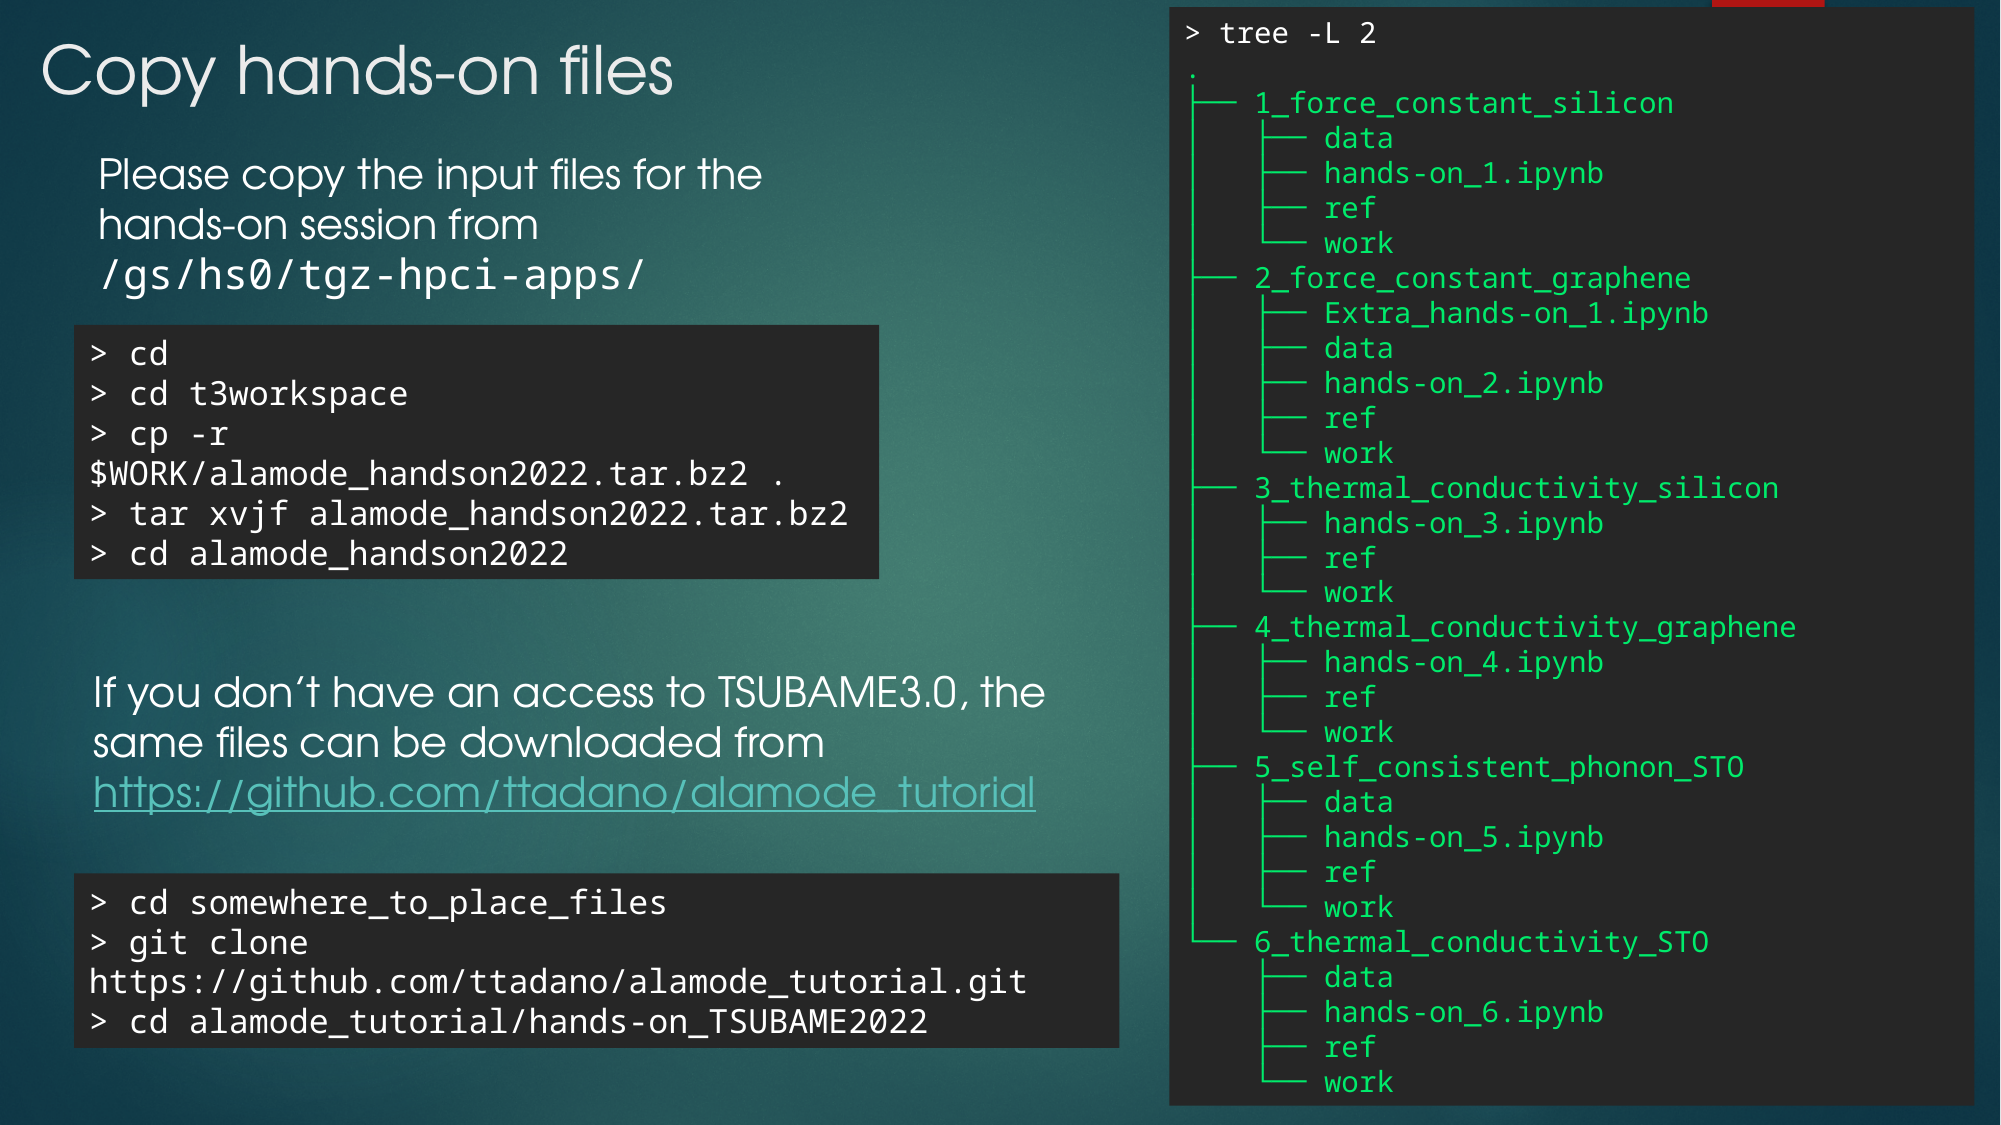

> tree -L 2
.
├── 1_force_constant_silicon
│   ├── data
│   ├── hands-on_1.ipynb
│   ├── ref
│   └── work
├── 2_force_constant_graphene
│   ├── Extra_hands-on_1.ipynb
│   ├── data
│   ├── hands-on_2.ipynb
│   ├── ref
│   └── work
├── 3_thermal_conductivity_silicon
│   ├── hands-on_3.ipynb
│   ├── ref
│   └── work
├── 4_thermal_conductivity_graphene
│   ├── hands-on_4.ipynb
│   ├── ref
│   └── work
├── 5_self_consistent_phonon_STO
│   ├── data
│   ├── hands-on_5.ipynb
│   ├── ref
│   └── work
└── 6_thermal_conductivity_STO
    ├── data
    ├── hands-on_6.ipynb
    ├── ref
    └── work
# Copy hands-on files
18
Please copy the input files for the hands-on session from
/gs/hs0/tgz-hpci-apps/

> cd
> cd t3workspace
> cp -r $WORK/alamode_handson2022.tar.bz2 .
> tar xvjf alamode_handson2022.tar.bz2
> cd alamode_handson2022
If you don’t have an access to TSUBAME3.0, the same files can be downloaded from https://github.com/ttadano/alamode_tutorial

> cd somewhere_to_place_files
> git clone https://github.com/ttadano/alamode_tutorial.git
> cd alamode_tutorial/hands-on_TSUBAME2022